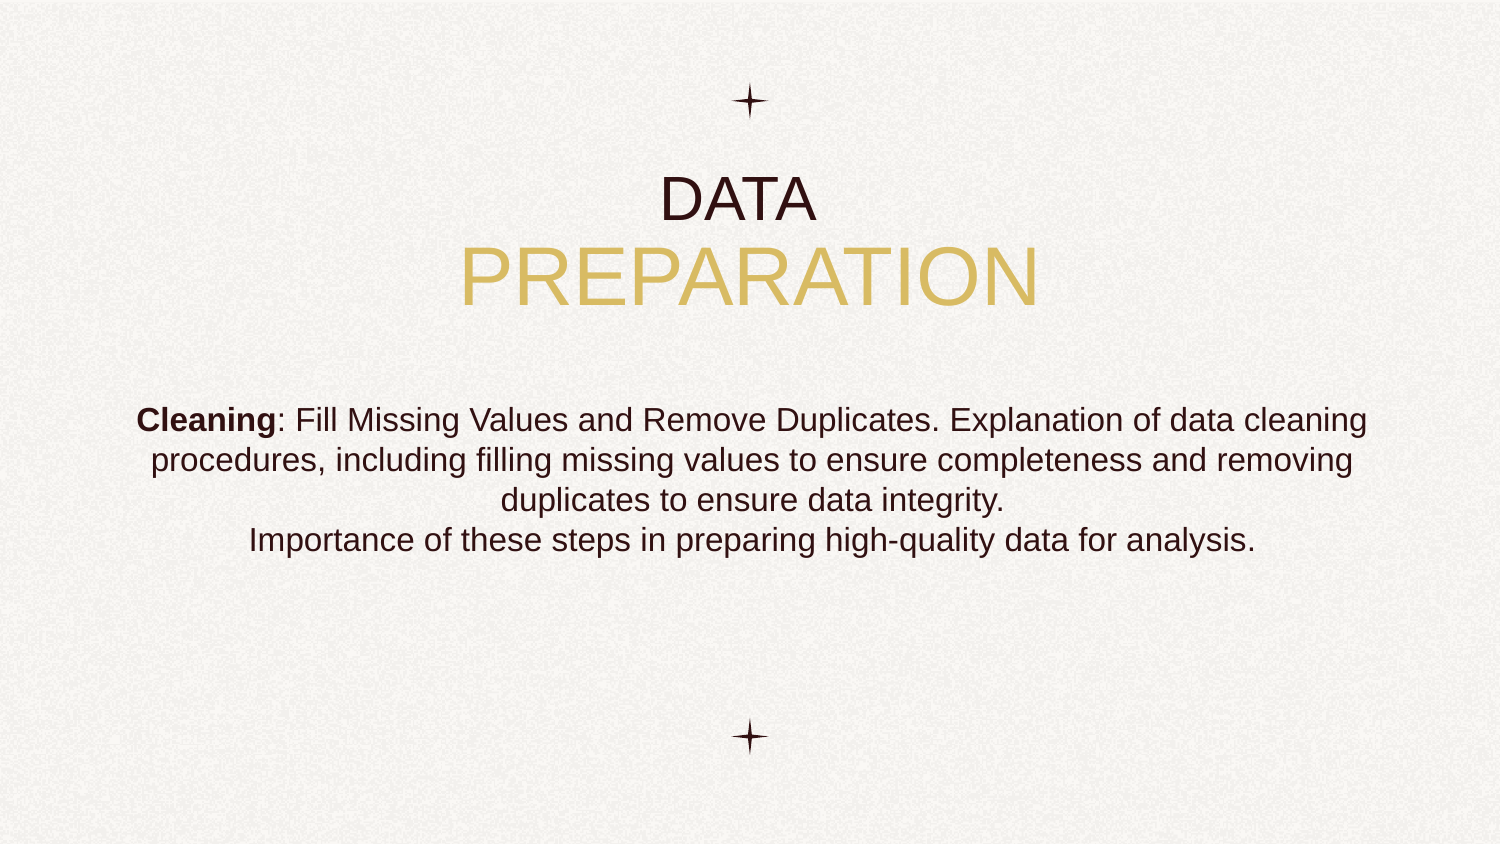

# DATA PREPARATION
Cleaning: Fill Missing Values and Remove Duplicates. Explanation of data cleaning procedures, including filling missing values to ensure completeness and removing duplicates to ensure data integrity.
Importance of these steps in preparing high-quality data for analysis.